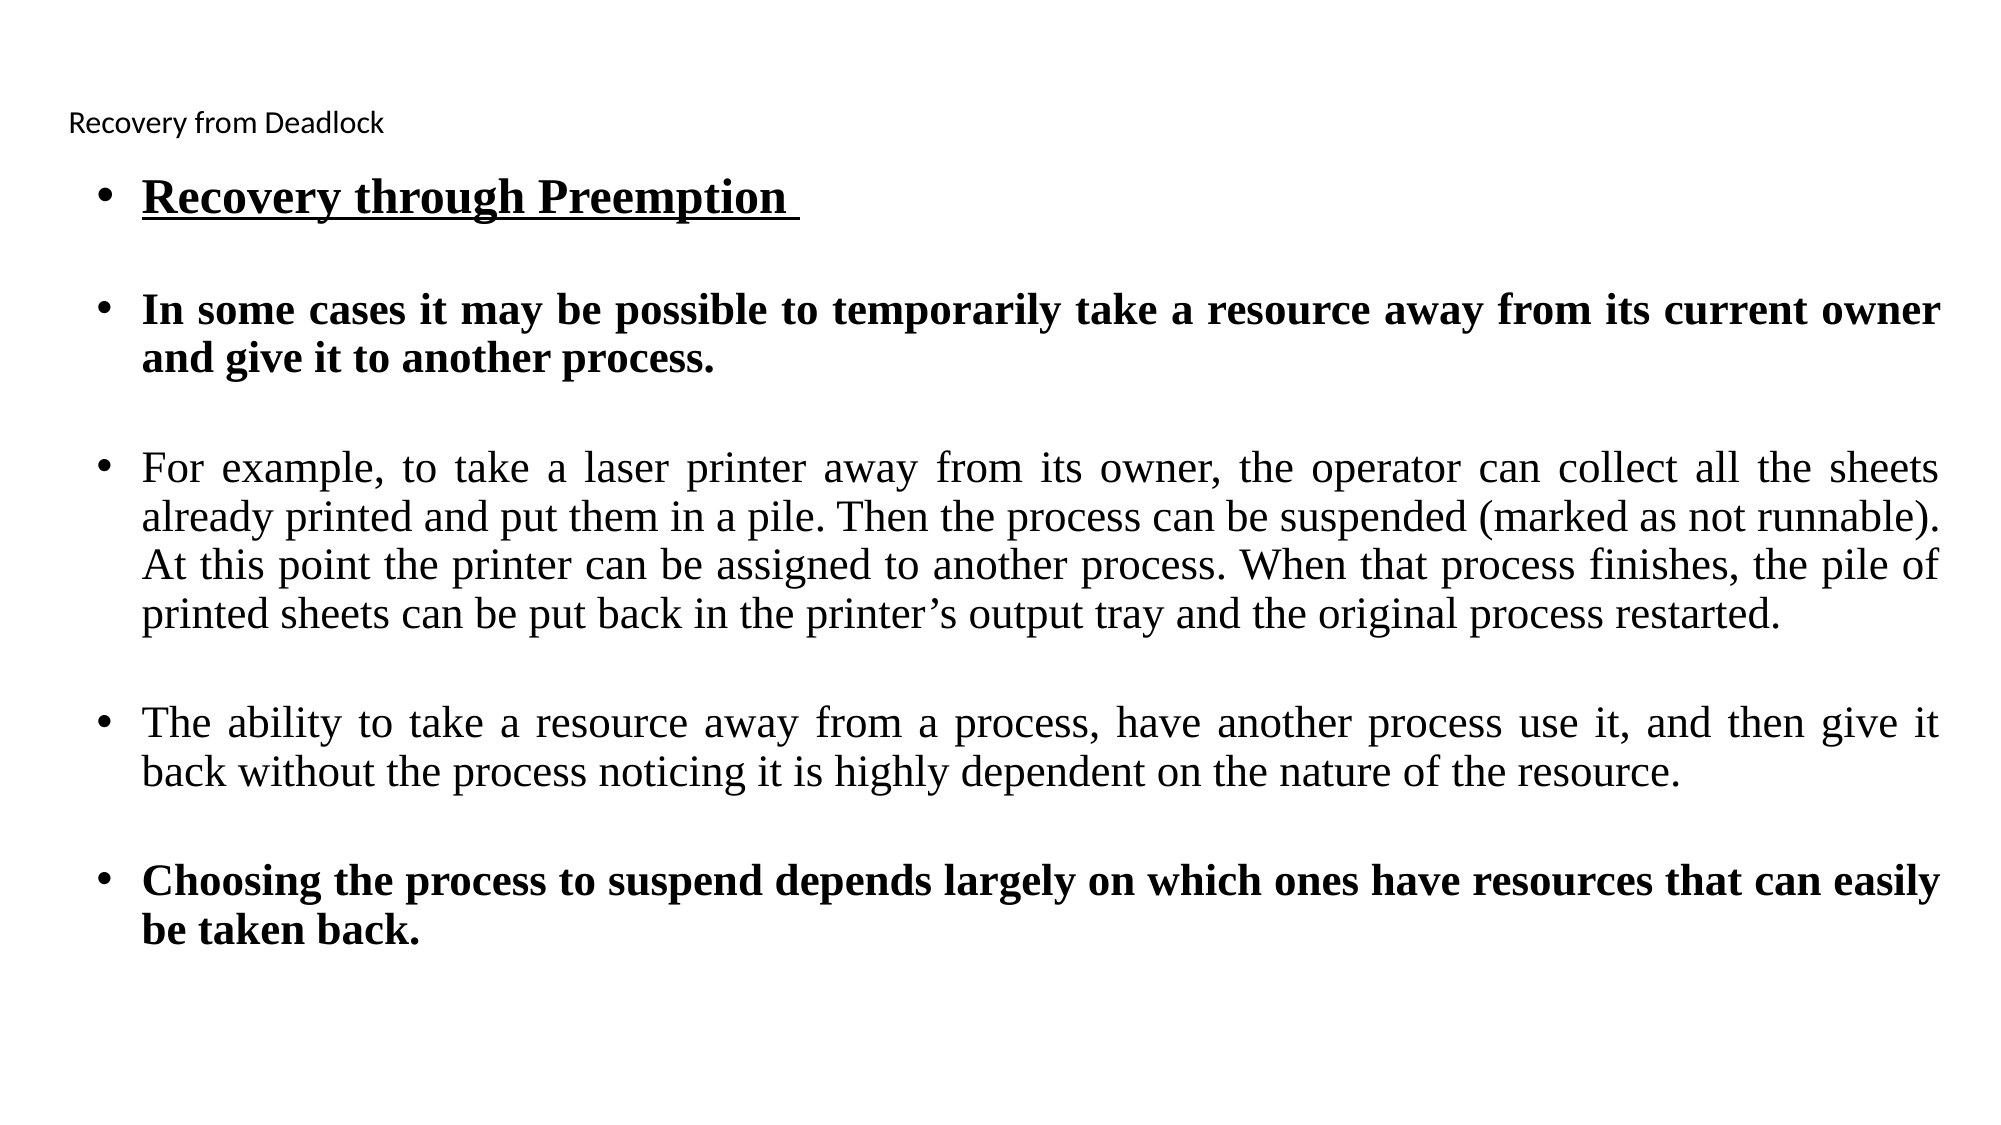

# Recovery from Deadlock
Recovery through Preemption

In some cases it may be possible to temporarily take a resource away from its current owner and give it to another process.

For example, to take a laser printer away from its owner, the operator can collect all the sheets already printed and put them in a pile. Then the process can be suspended (marked as not runnable). At this point the printer can be assigned to another process. When that process finishes, the pile of printed sheets can be put back in the printer’s output tray and the original process restarted.

The ability to take a resource away from a process, have another process use it, and then give it back without the process noticing it is highly dependent on the nature of the resource.

Choosing the process to suspend depends largely on which ones have resources that can easily be taken back.